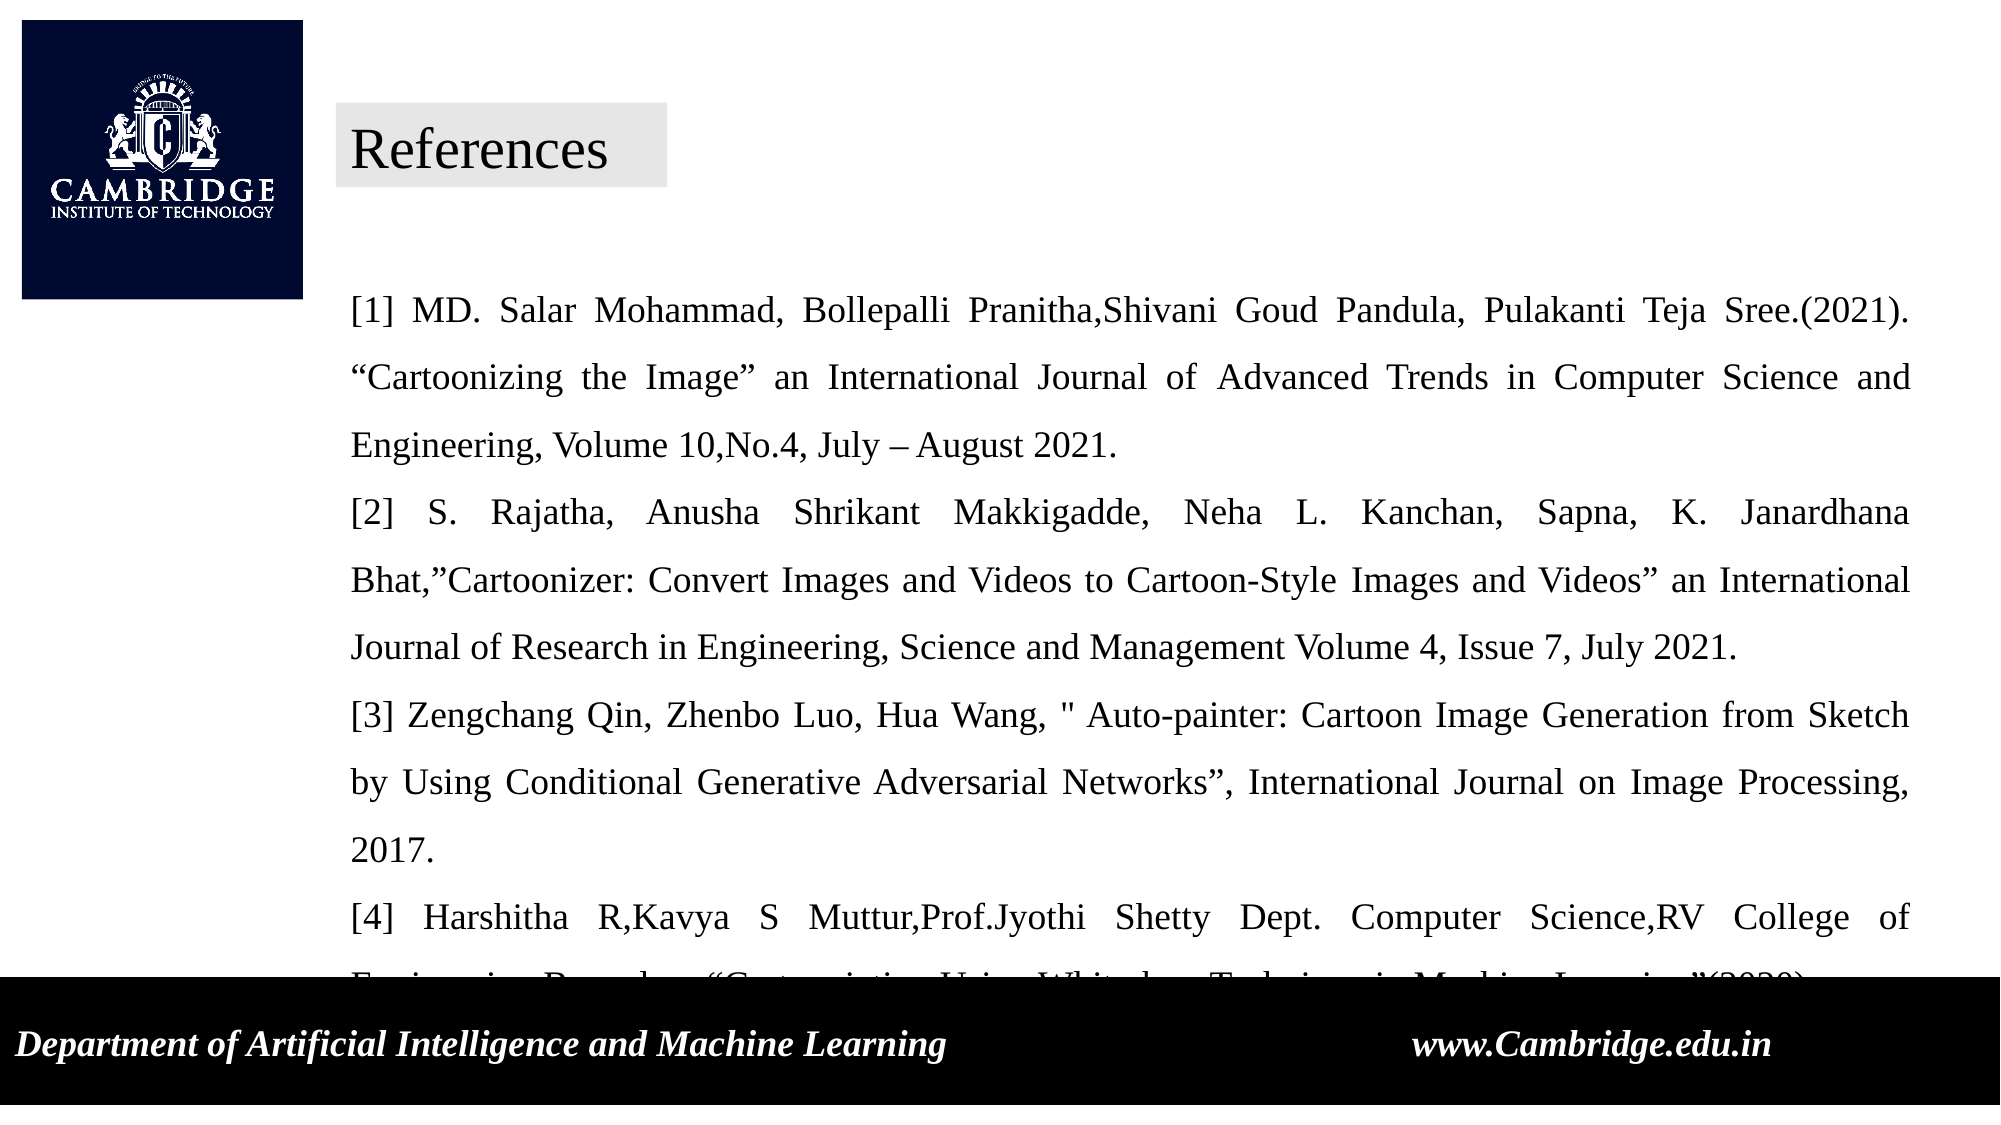

References
[1] MD. Salar Mohammad, Bollepalli Pranitha,Shivani Goud Pandula, Pulakanti Teja Sree.(2021). “Cartoonizing the Image” an International Journal of Advanced Trends in Computer Science and Engineering, Volume 10,No.4, July – August 2021.
[2] S. Rajatha, Anusha Shrikant Makkigadde, Neha L. Kanchan, Sapna, K. Janardhana Bhat,”Cartoonizer: Convert Images and Videos to Cartoon-Style Images and Videos” an International Journal of Research in Engineering, Science and Management Volume 4, Issue 7, July 2021.
[3] Zengchang Qin, Zhenbo Luo, Hua Wang, " Auto-painter: Cartoon Image Generation from Sketch by Using Conditional Generative Adversarial Networks”, International Journal on Image Processing, 2017.
[4] Harshitha R,Kavya S Muttur,Prof.Jyothi Shetty Dept. Computer Science,RV College of Engineering,Bangalore “Cartooniation Using White-box Technique in Machine Learning”(2020).
Department of Artificial Intelligence and Machine Learning                                                 www.Cambridge.edu.in